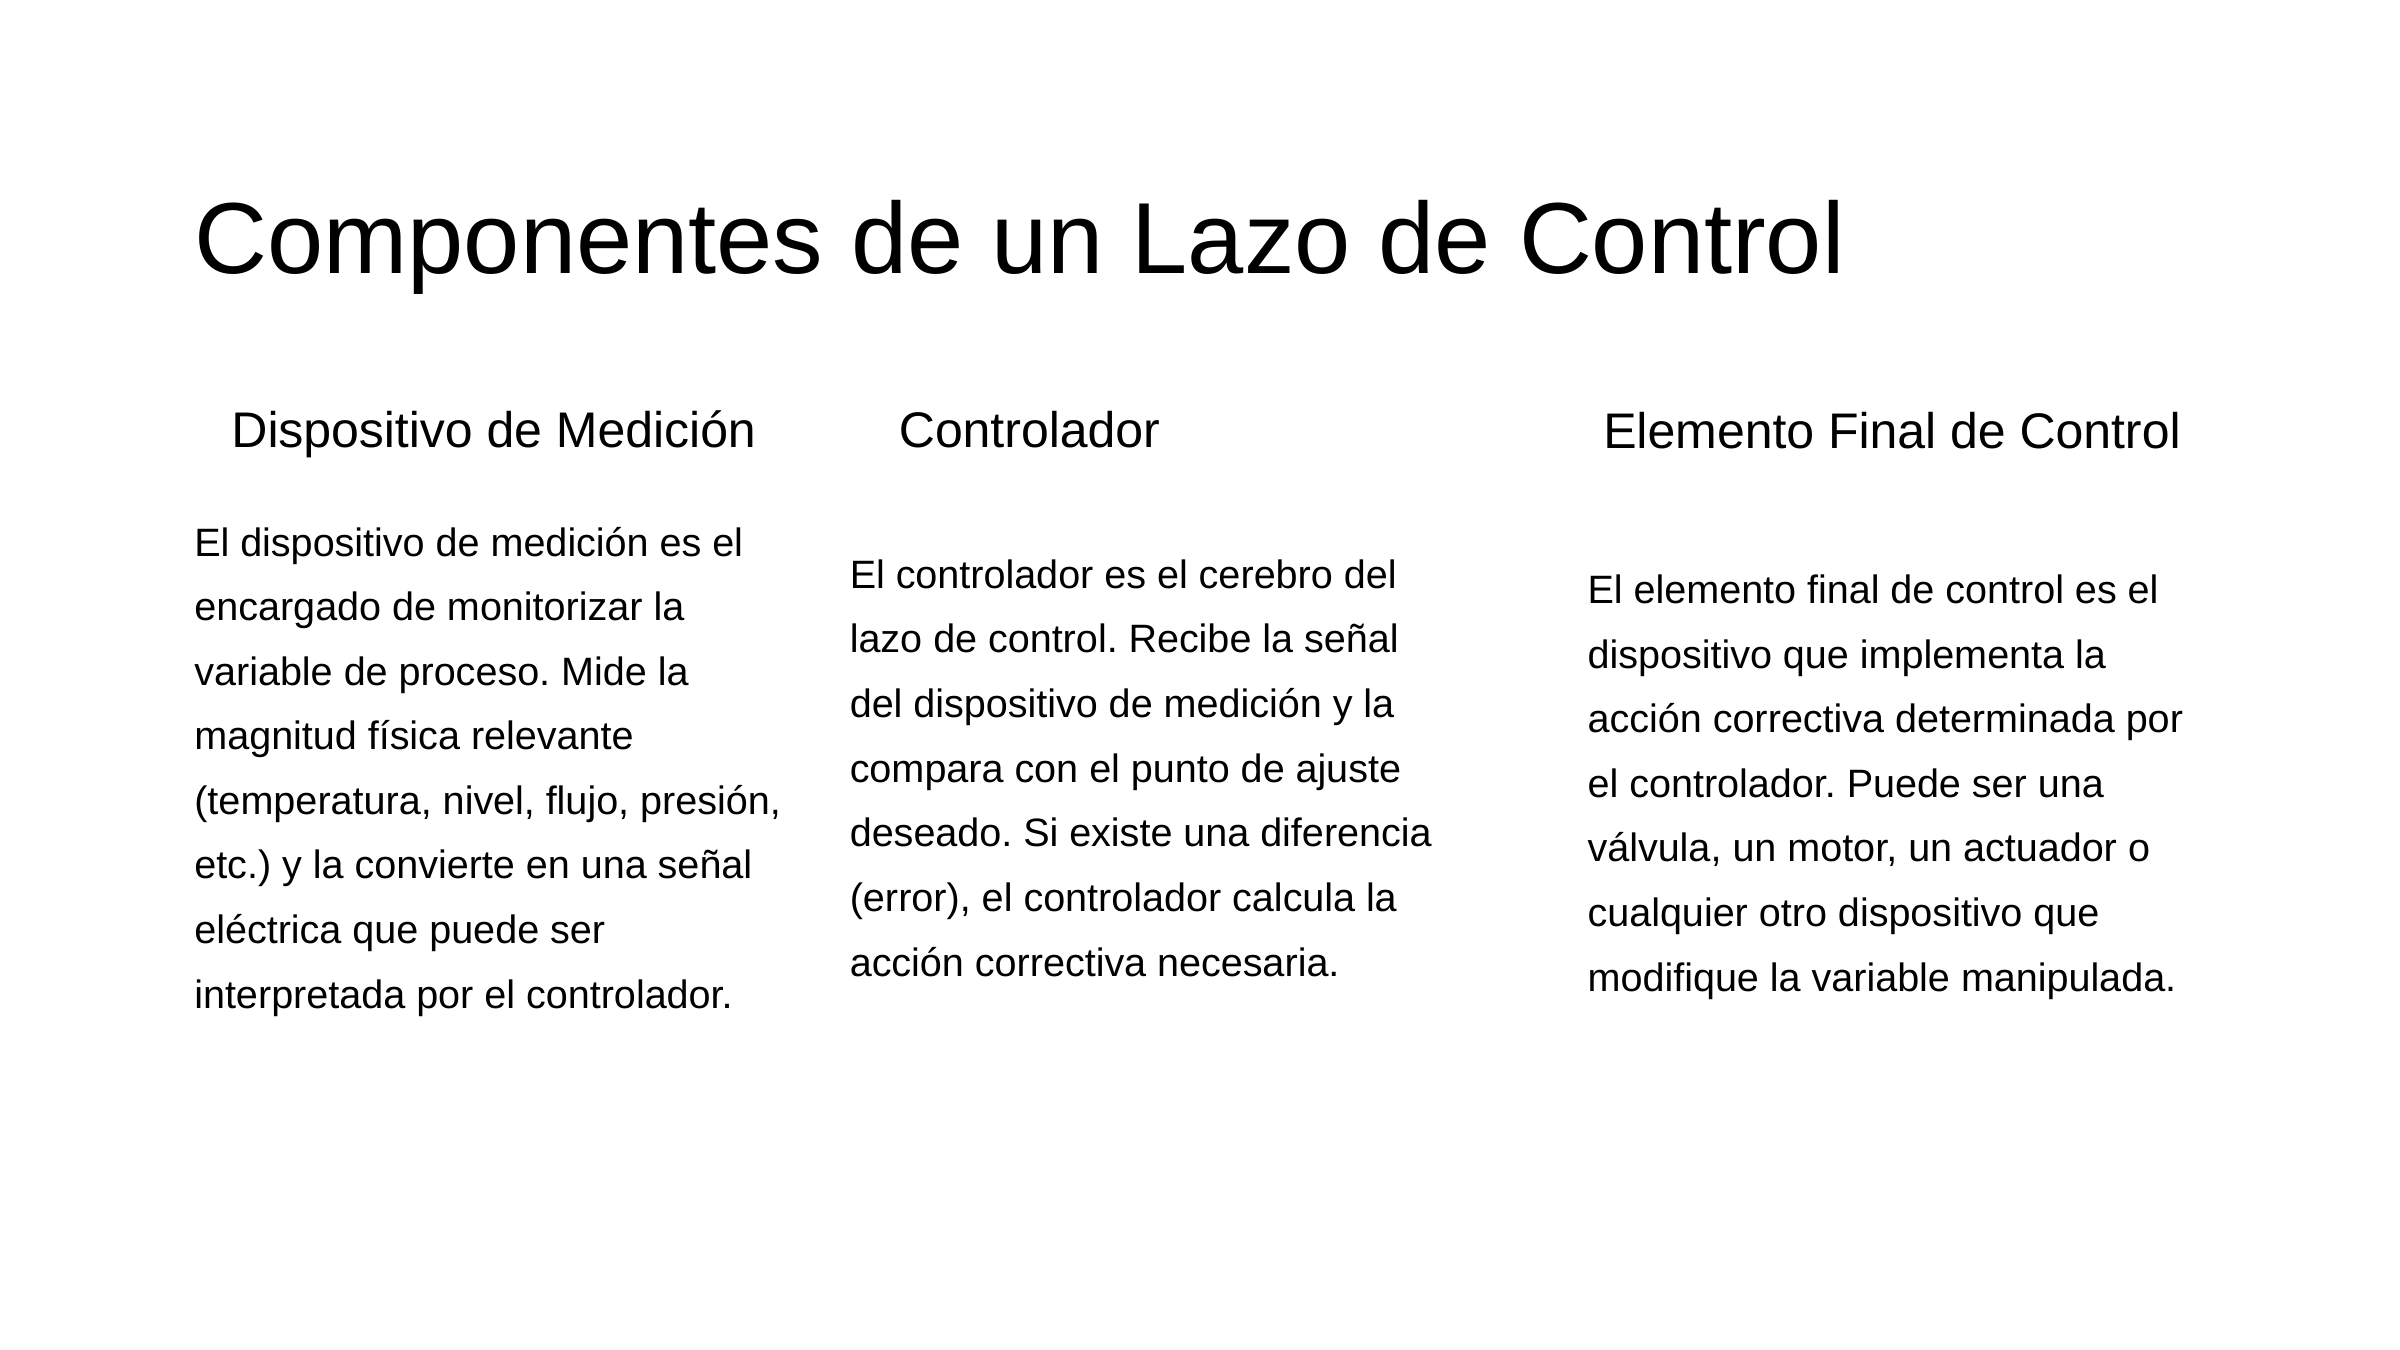

Componentes de un Lazo de Control
Dispositivo de Medición
Controlador
Elemento Final de Control
El dispositivo de medición es el encargado de monitorizar la variable de proceso. Mide la magnitud física relevante (temperatura, nivel, flujo, presión, etc.) y la convierte en una señal eléctrica que puede ser interpretada por el controlador.
El controlador es el cerebro del lazo de control. Recibe la señal del dispositivo de medición y la compara con el punto de ajuste deseado. Si existe una diferencia (error), el controlador calcula la acción correctiva necesaria.
El elemento final de control es el dispositivo que implementa la acción correctiva determinada por el controlador. Puede ser una válvula, un motor, un actuador o cualquier otro dispositivo que modifique la variable manipulada.